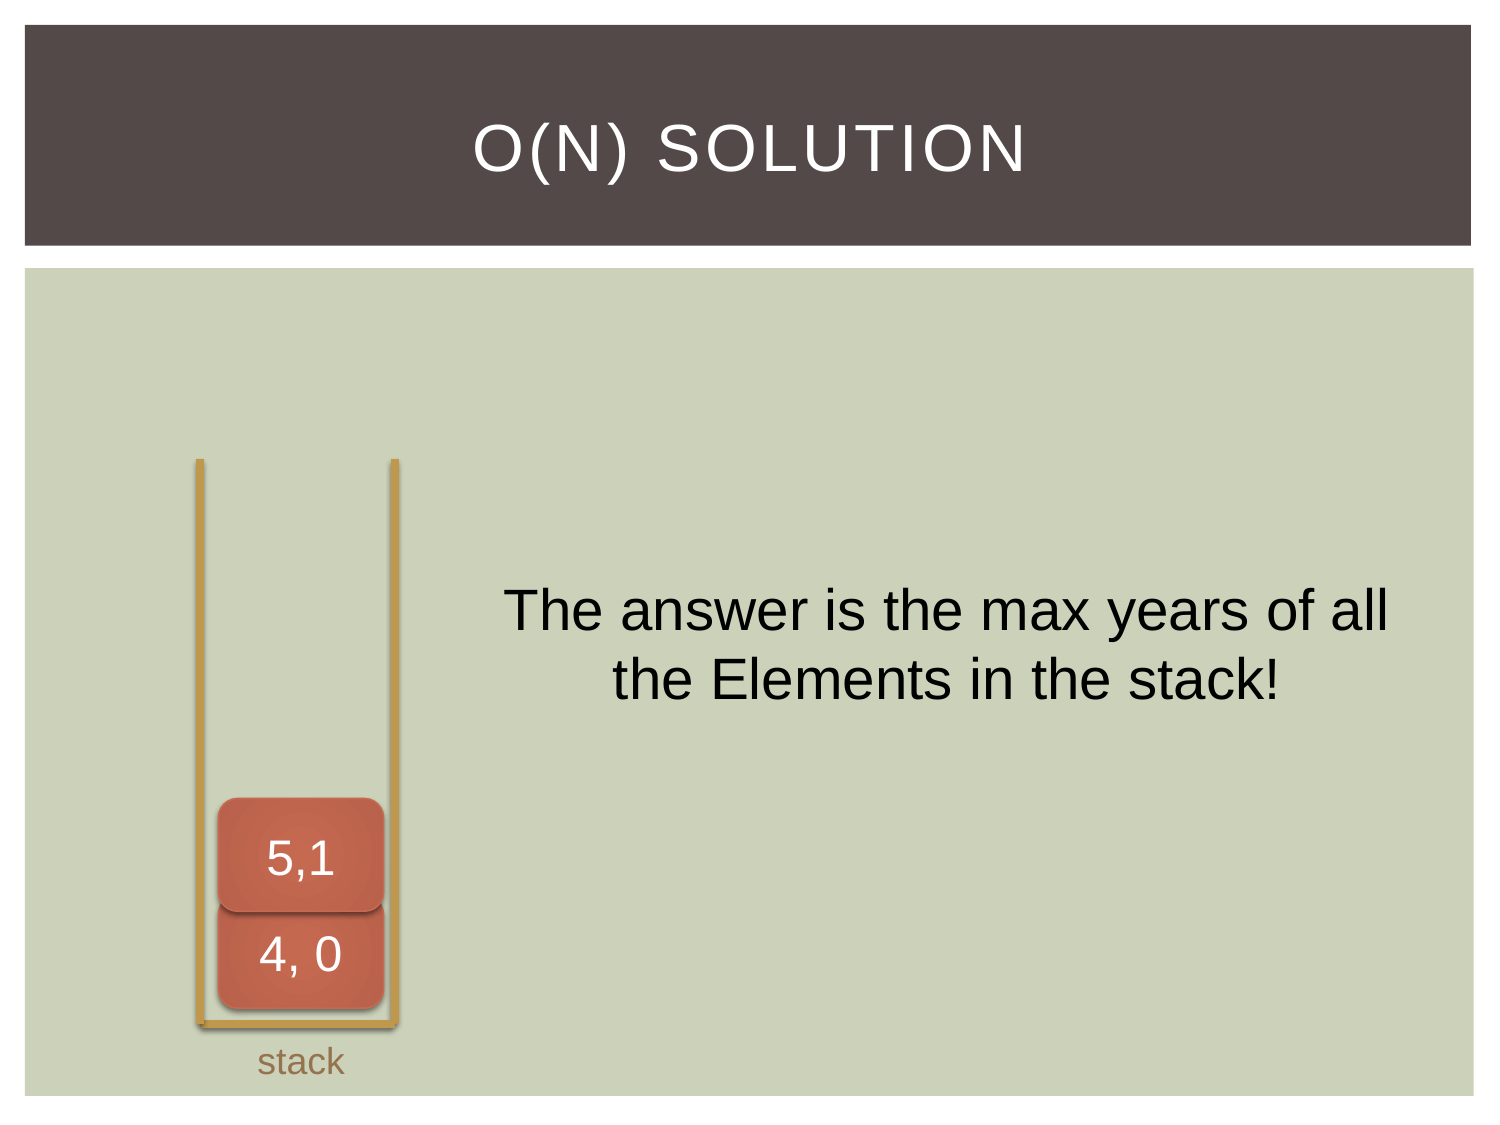

# O(N) Solution
The answer is the max years of all the Elements in the stack!
5,1
4, 0
stack